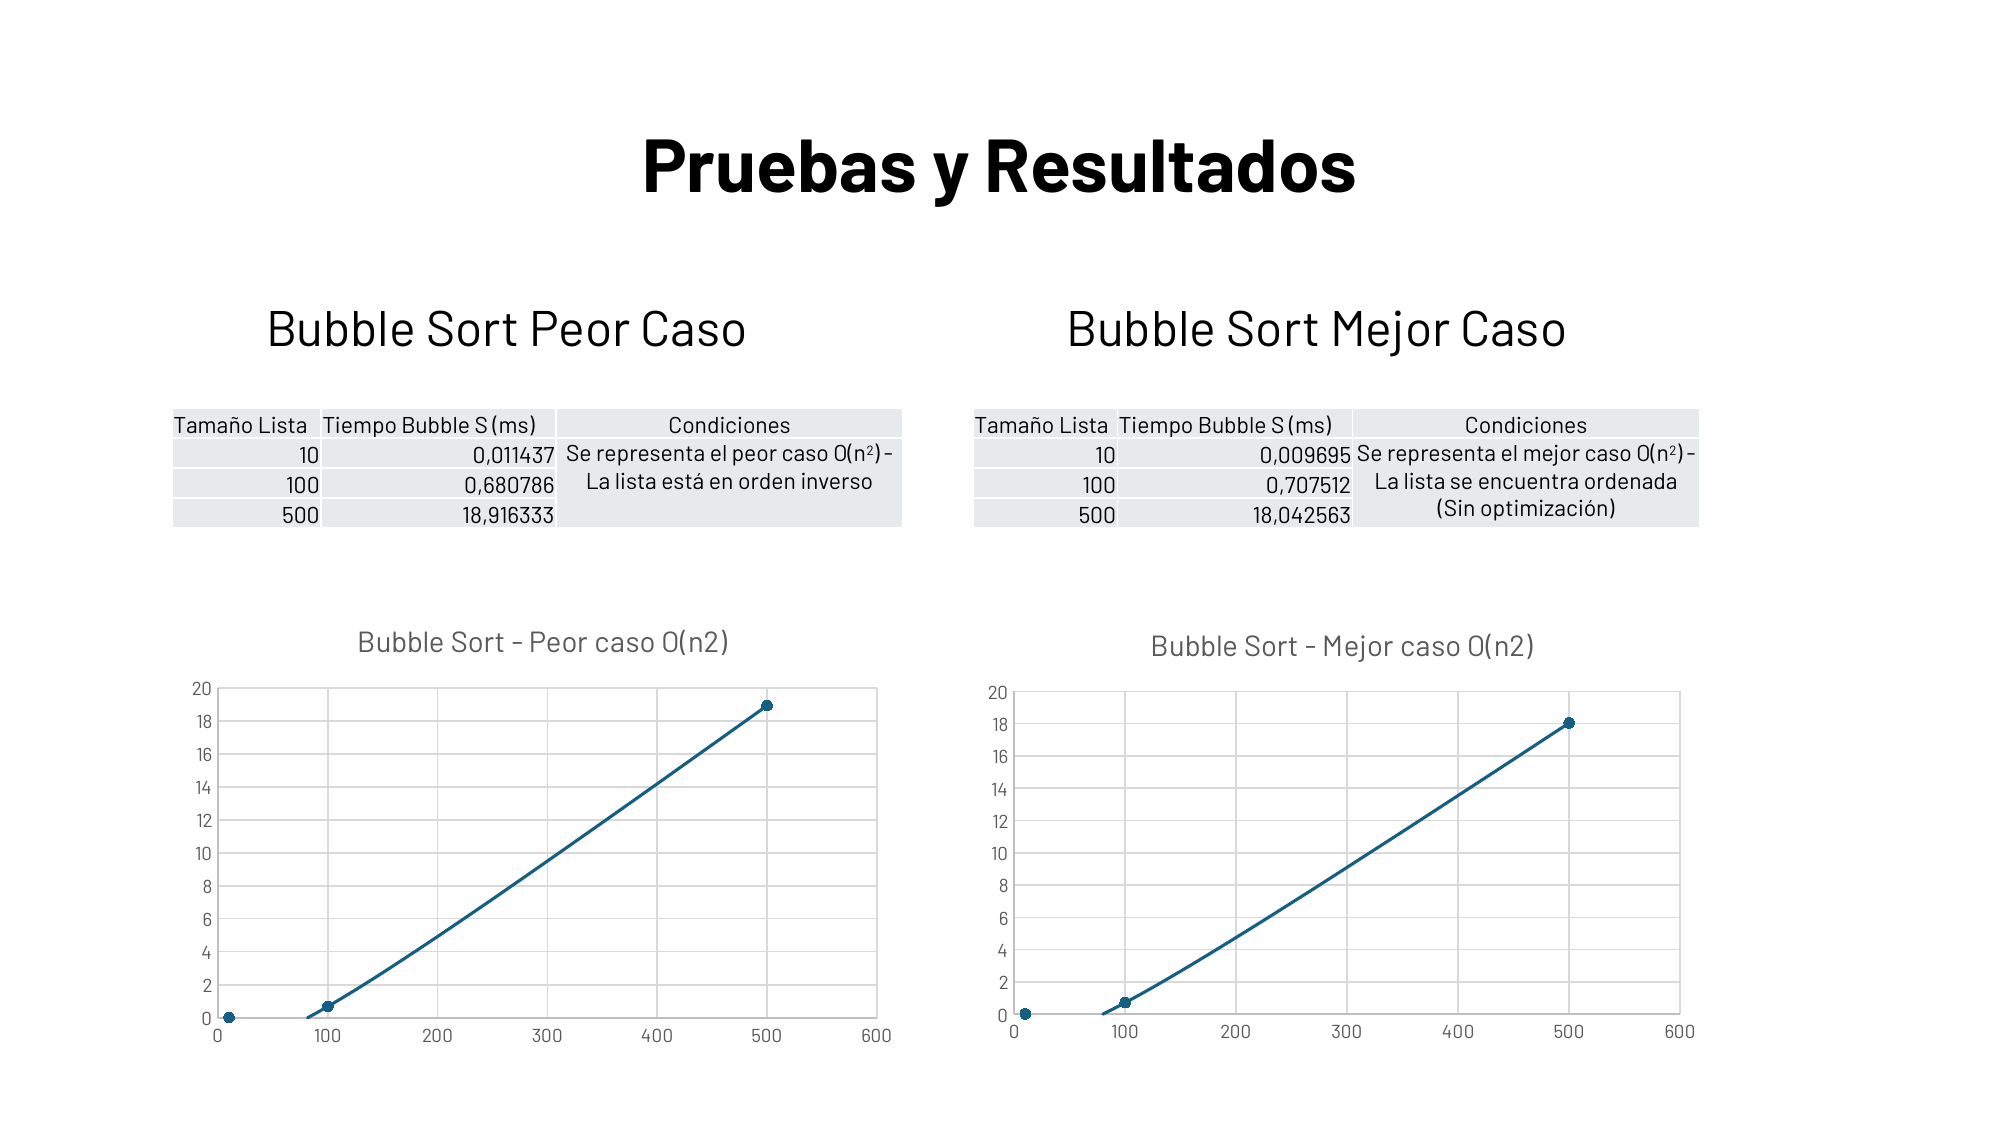

# Pruebas y Resultados
Bubble Sort Peor Caso
Bubble Sort Mejor Caso
| Tamaño Lista | Tiempo Bubble S (ms) | Condiciones |
| --- | --- | --- |
| 10 | 0,011437 | Se representa el peor caso O(n2) - La lista está en orden inverso |
| 100 | 0,680786 |  |
| 500 | 18,916333 |  |
| Tamaño Lista | Tiempo Bubble S (ms) | Condiciones |
| --- | --- | --- |
| 10 | 0,009695 | Se representa el mejor caso O(n2) - La lista se encuentra ordenada (Sin optimización) |
| 100 | 0,707512 |  |
| 500 | 18,042563 |  |

### Chart: Bubble Sort - Peor caso O(n2)

| Category | Tiempo Bubble S (ms) |
|---|---|

### Chart: Bubble Sort - Mejor caso O(n2)

| Category | Tiempo Bubble S (ms) |
|---|---|